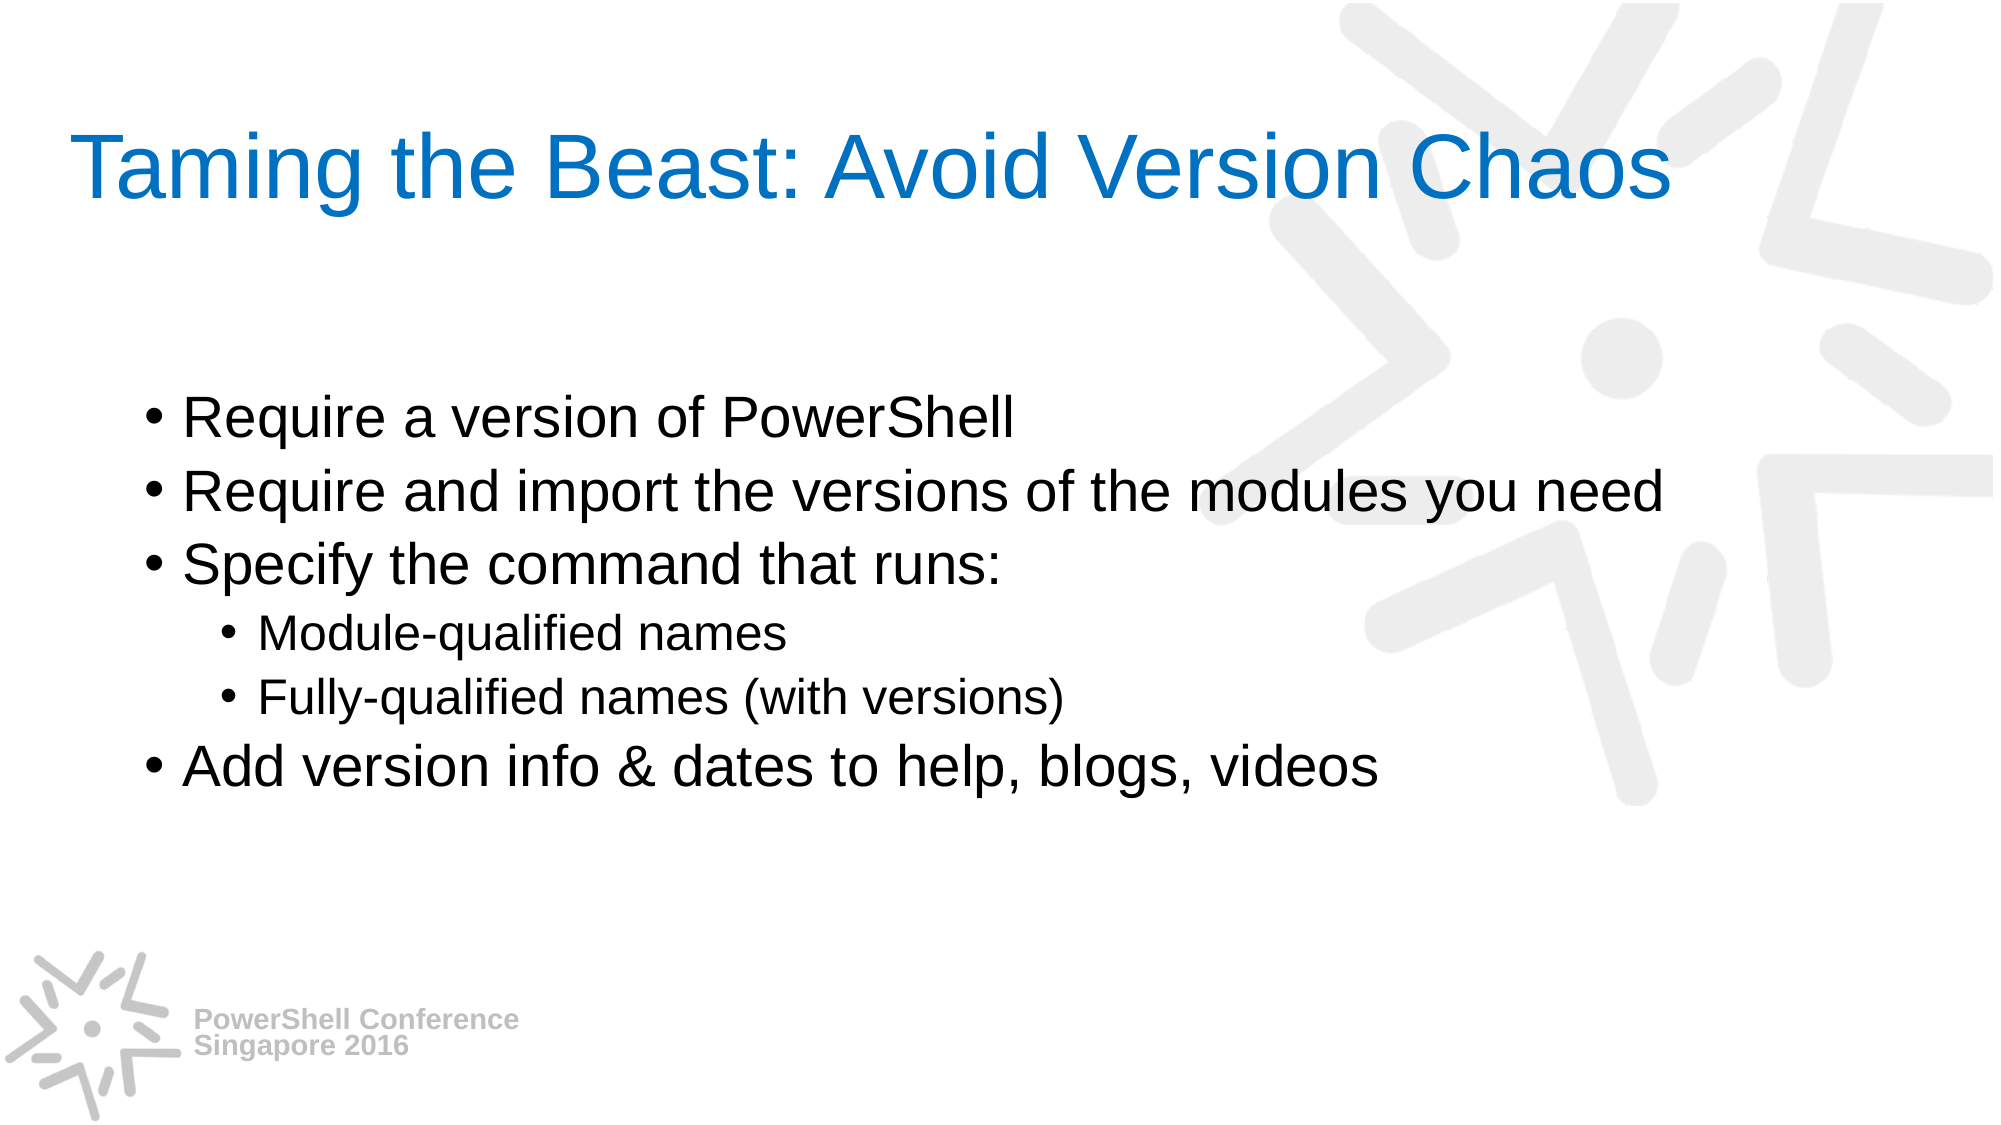

# Taming the Beast: Avoid Version Chaos

Require a version of PowerShell
Require and import the versions of the modules you need
Specify the command that runs:
Module-qualified names
Fully-qualified names (with versions)
Add version info & dates to help, blogs, videos